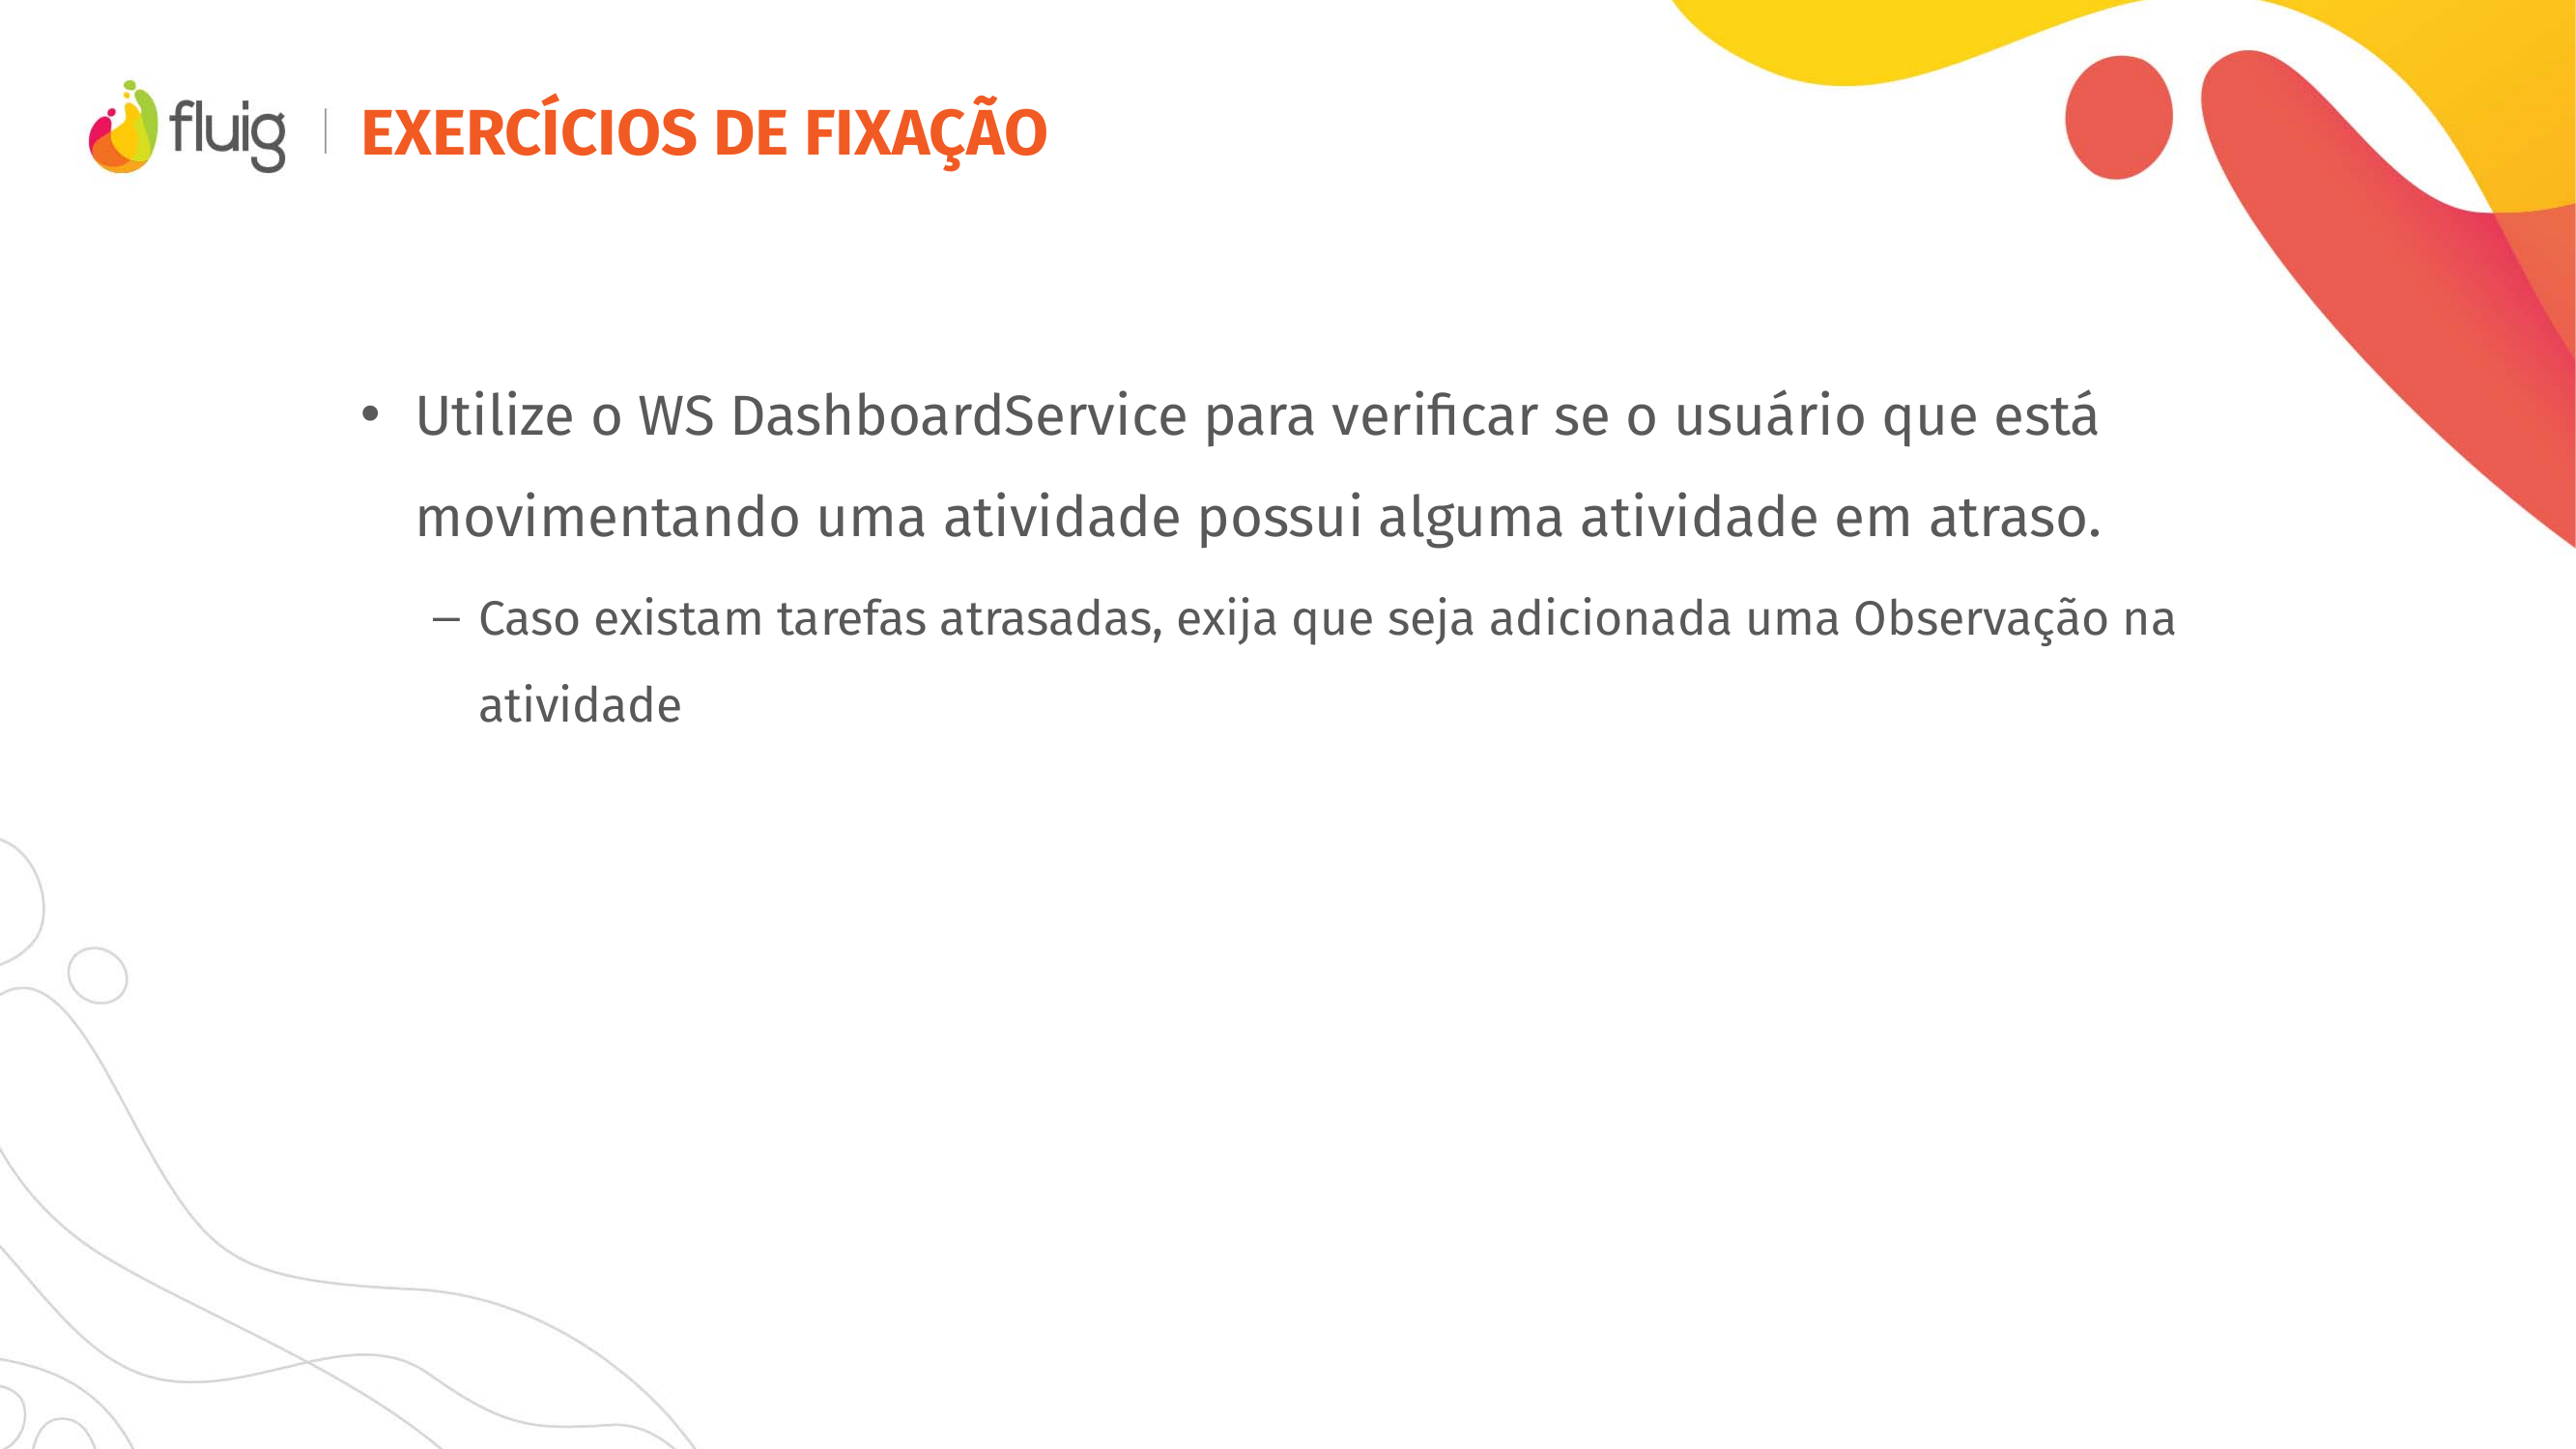

# Exercícios de fixação
Utilize o WS DashboardService para verificar se o usuário que está movimentando uma atividade possui alguma atividade em atraso.
Caso existam tarefas atrasadas, exija que seja adicionada uma Observação na atividade